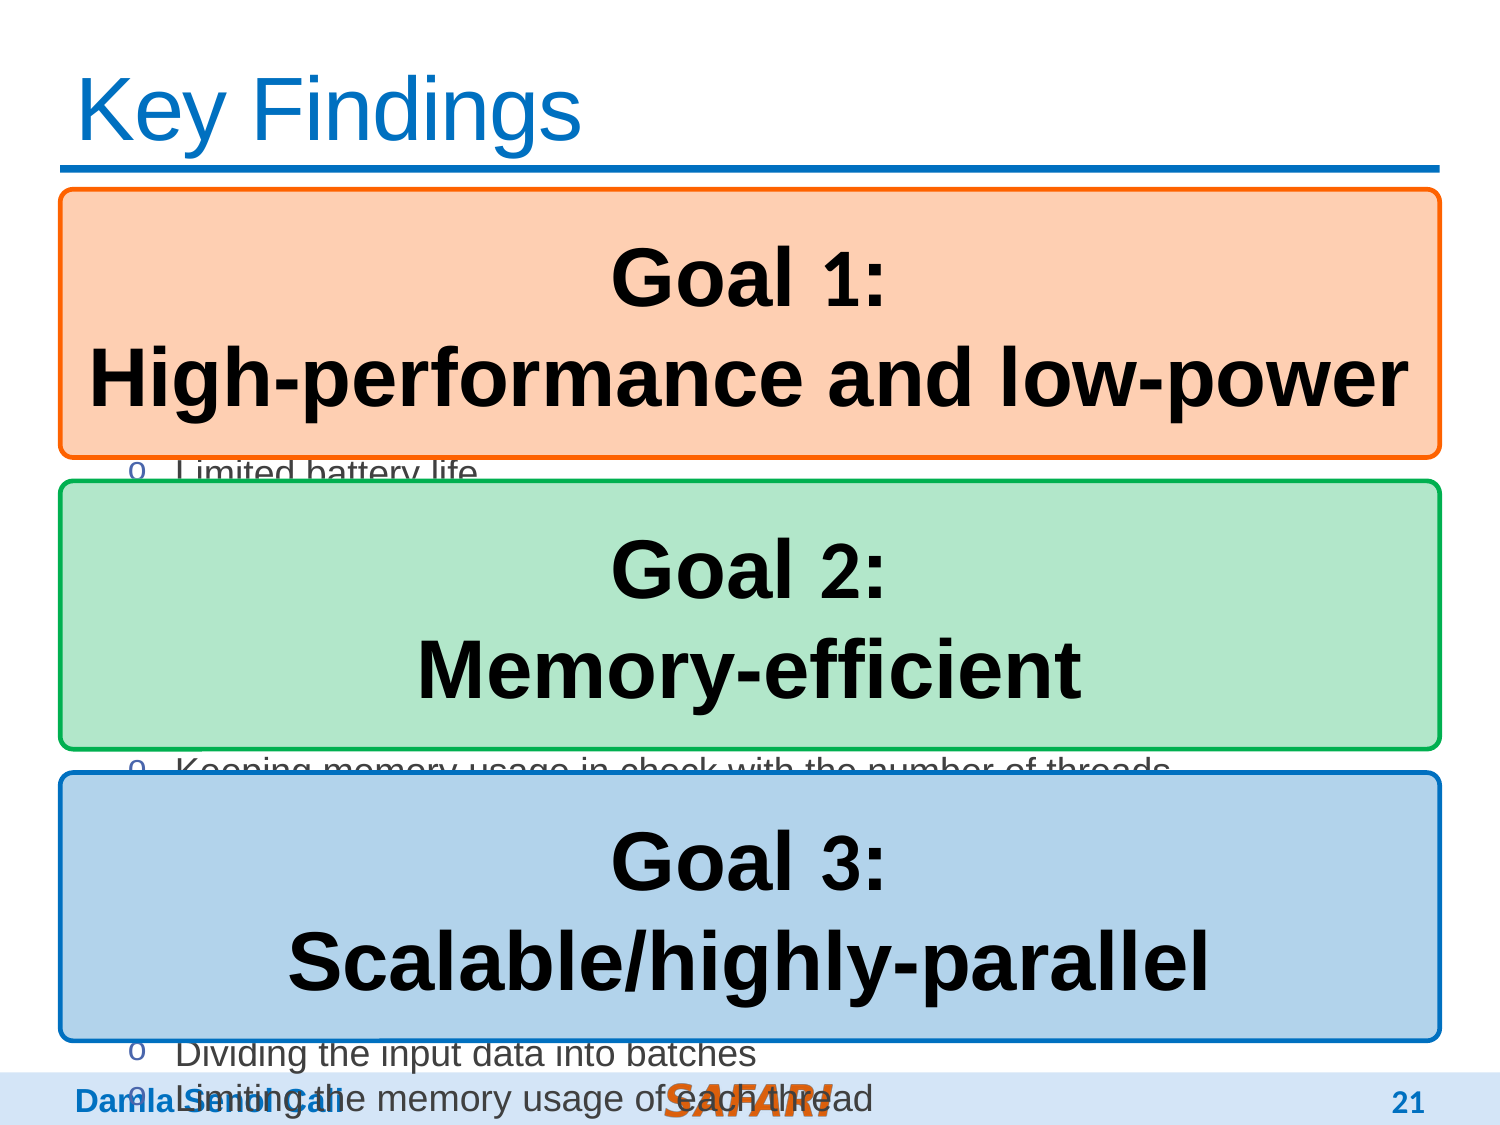

# Key Findings

Goal 1:
High-performance and low-power
Laptops are becoming a popular platform for running genome assembly tools, as the portability of a laptop makes it a good fit for in-field analysis
Greater memory constraints,
Lower computational power
Limited battery life

Memory usage is an important factor that greatly affects the performance and the usability of the tool
Data structure choices that can minimize the memory requirements
Cache-efficient algorithms
Keeping memory usage in check with the number of threads

Scalability of the tool with the number of cores is an important requirement. However, parallelizing the tool can increase the memory usage.
Dividing the input data into batches
Limiting the memory usage of each thread
Dividing the computation instead of the dataset between simultaneous threads
Goal 2:
Memory-efficient

Goal 3:
Scalable/highly-parallel
21